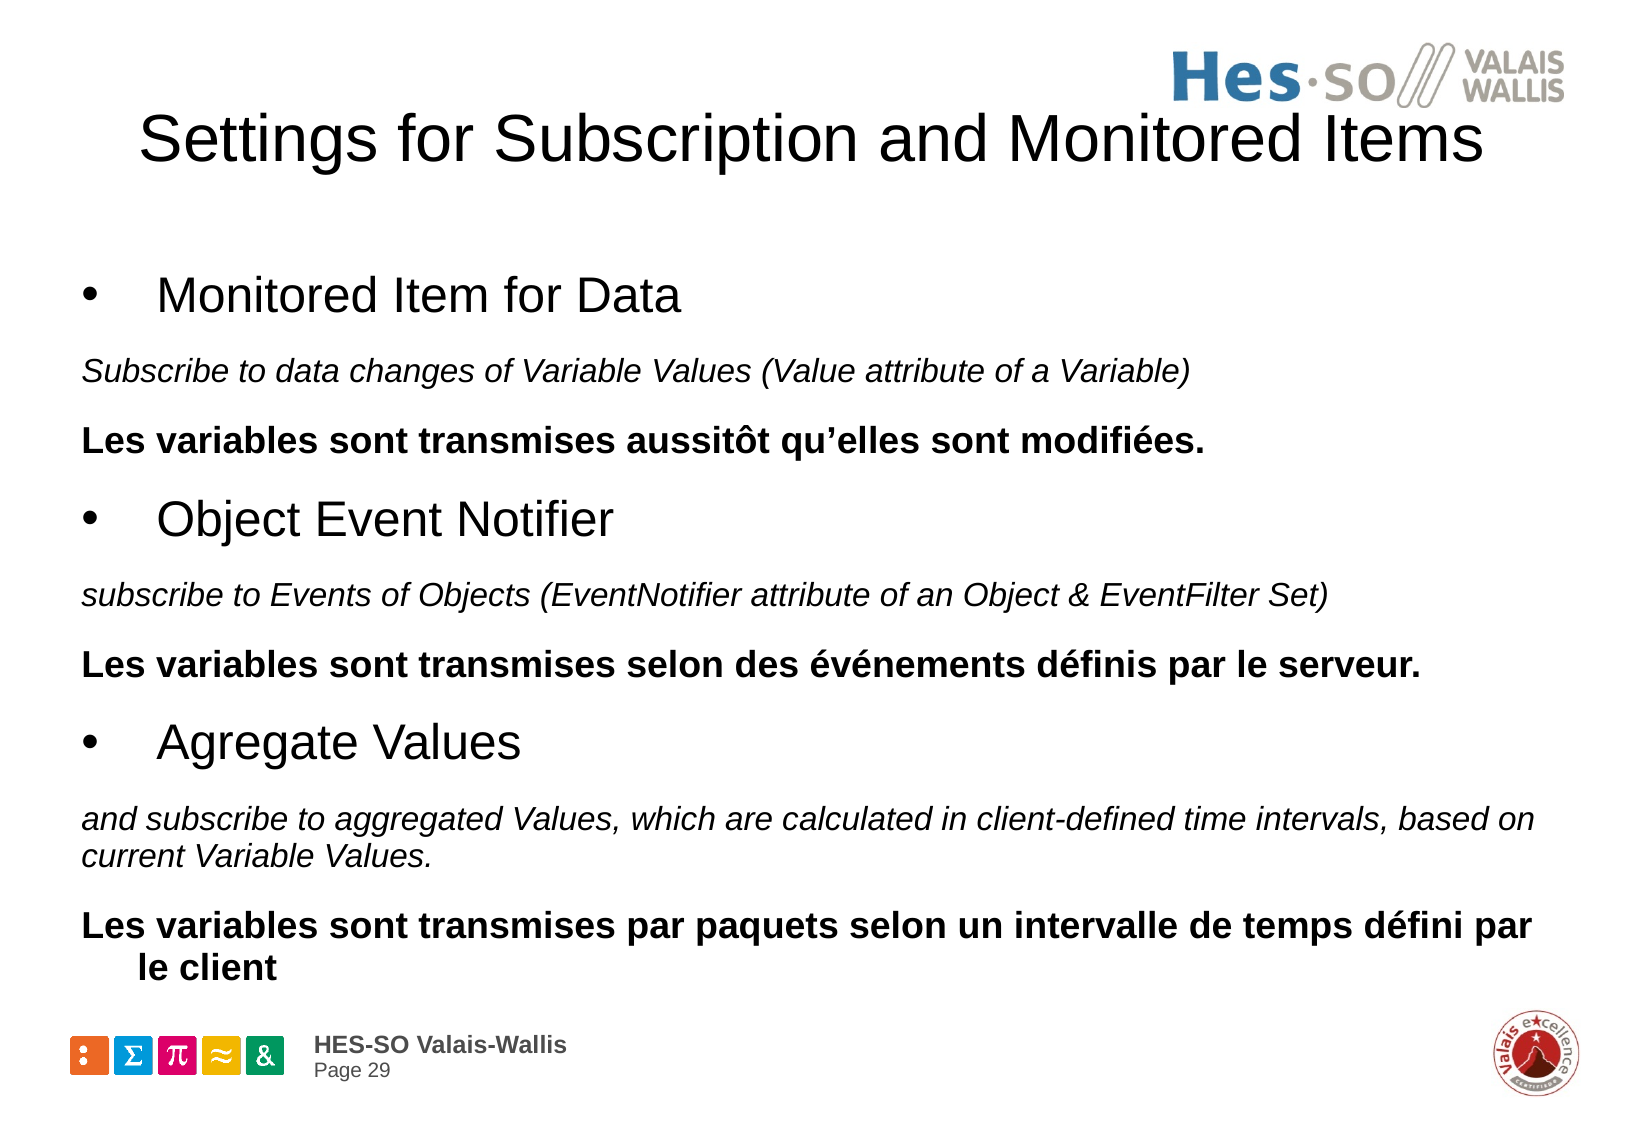

# Settings for Subscription and Monitored Items
Monitored Item for Data
Subscribe to data changes of Variable Values (Value attribute of a Variable)
Les variables sont transmises aussitôt qu’elles sont modifiées.
Object Event Notifier
subscribe to Events of Objects (EventNotifier attribute of an Object & EventFilter Set)
Les variables sont transmises selon des événements définis par le serveur.
Agregate Values
and subscribe to aggregated Values, which are calculated in client-defined time intervals, based on current Variable Values.
Les variables sont transmises par paquets selon un intervalle de temps défini par le client